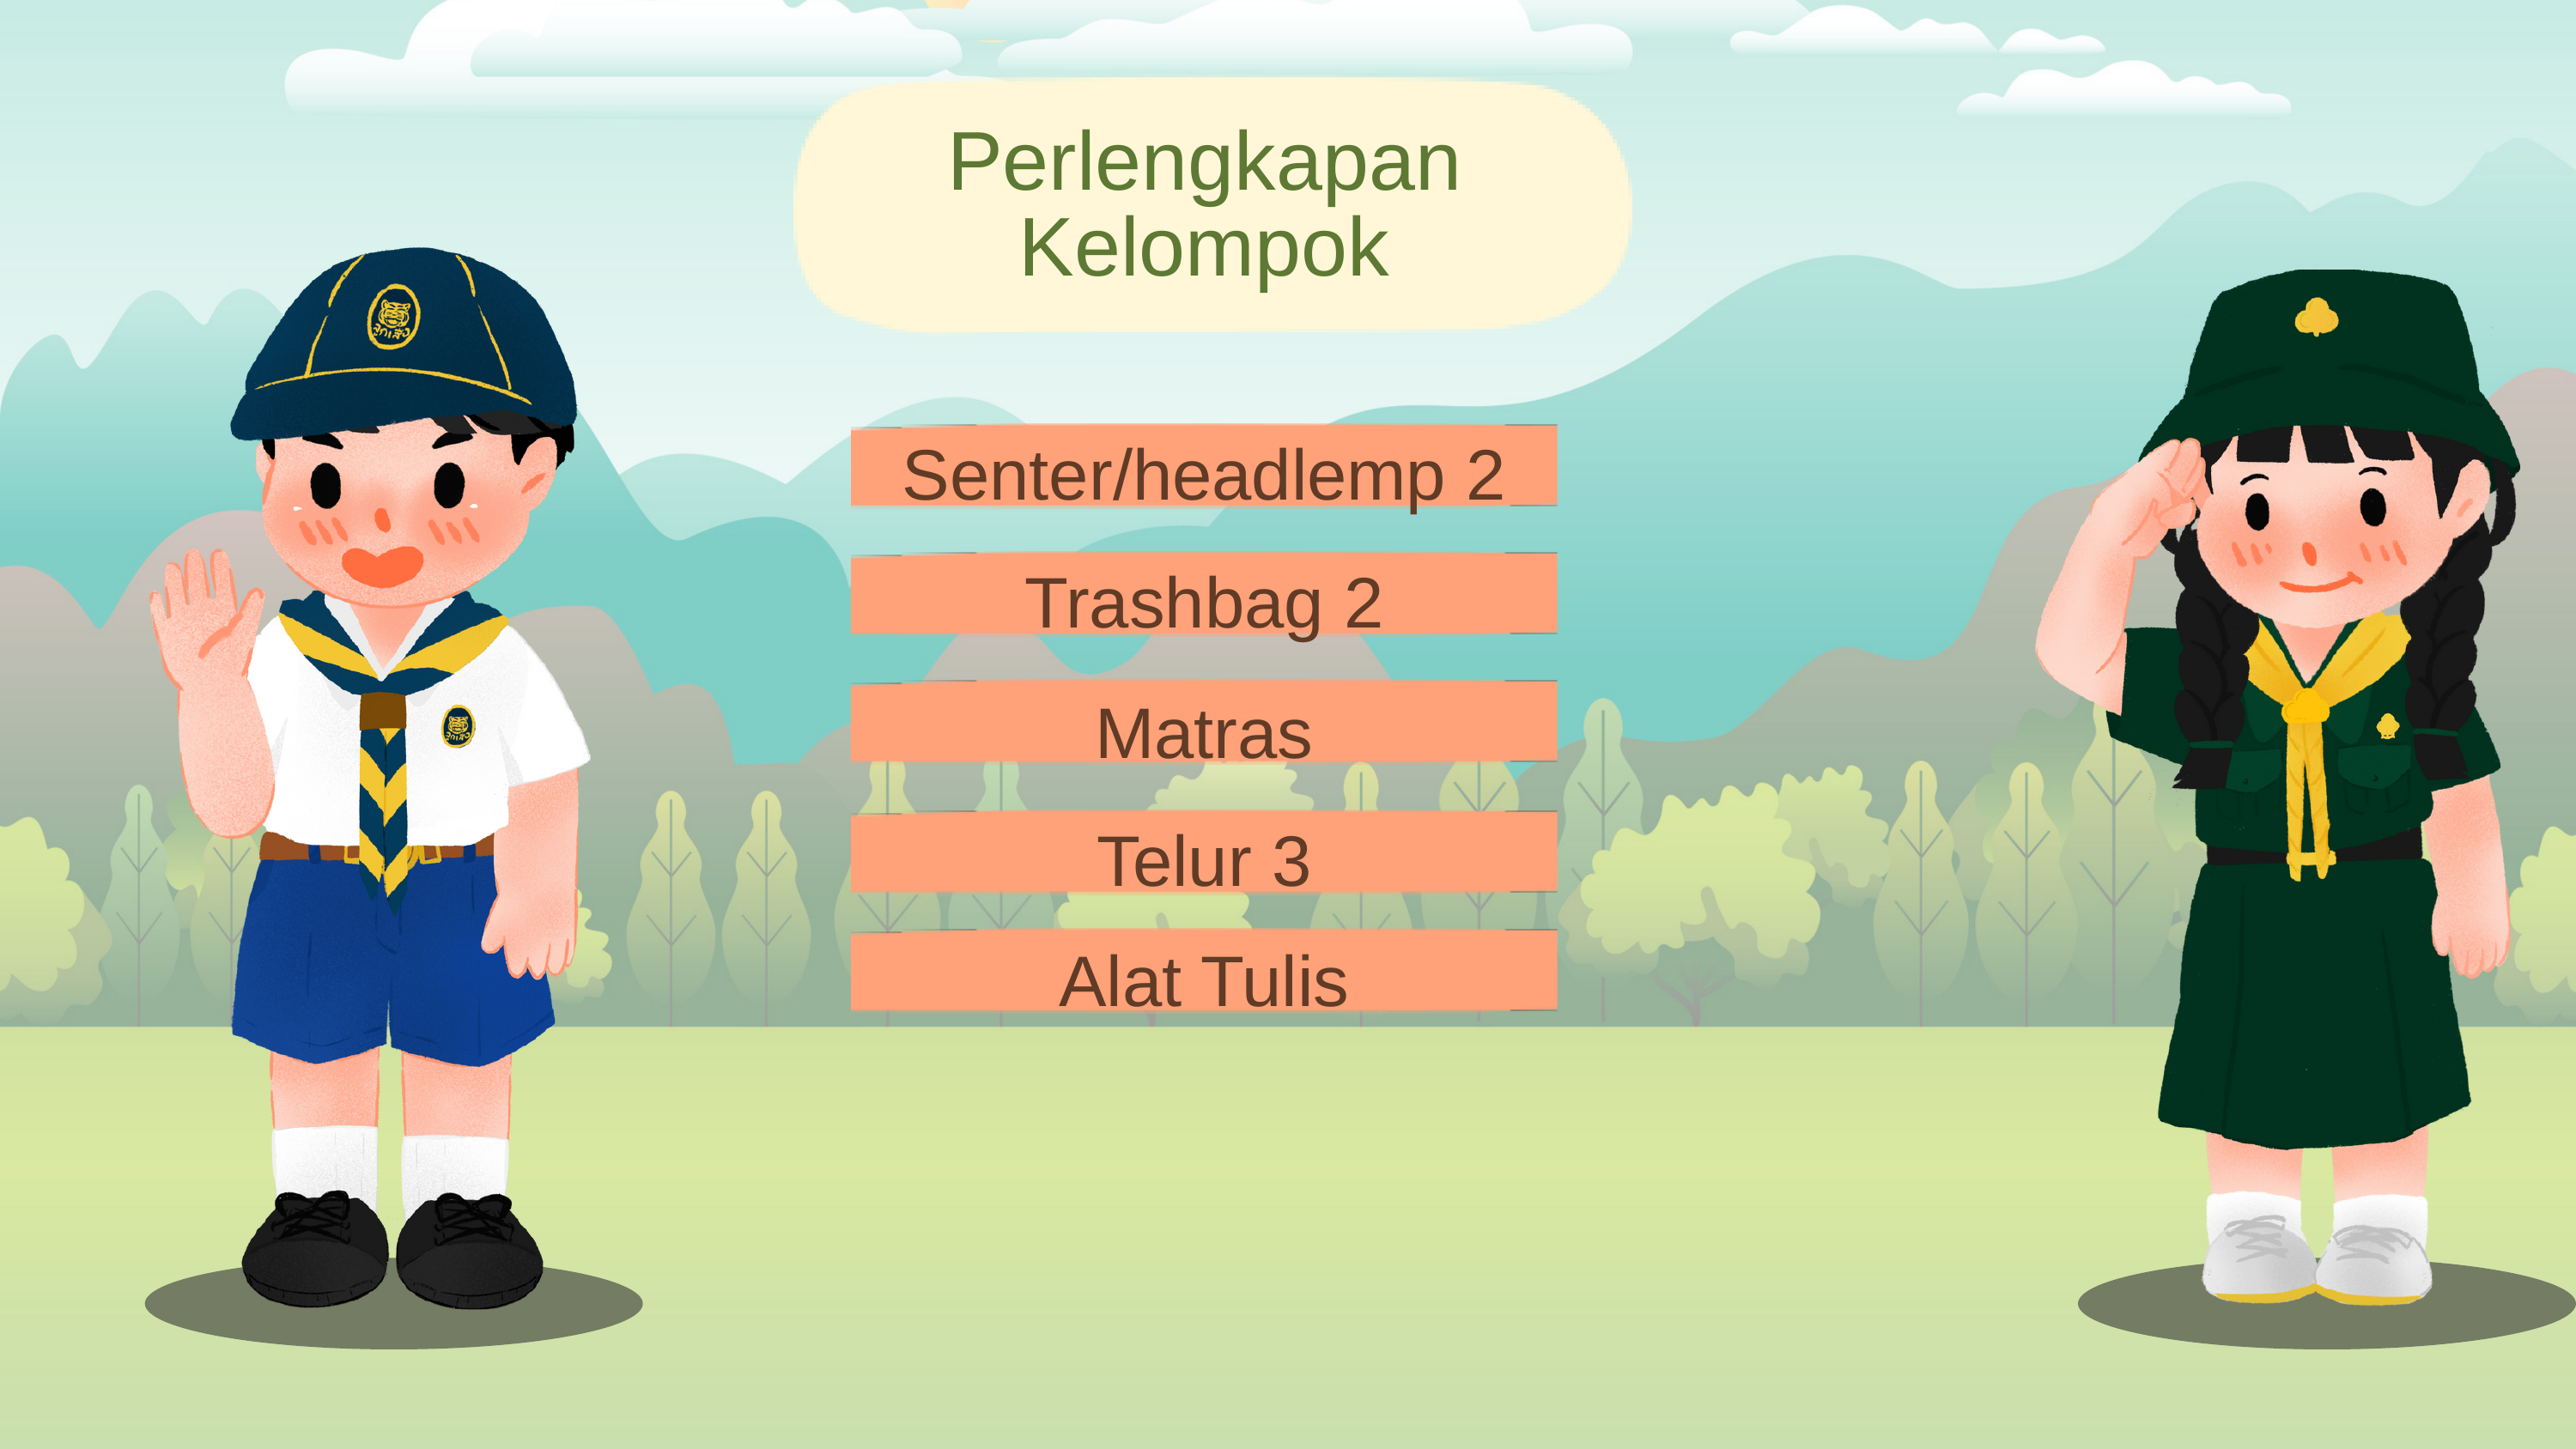

Perlengkapan Kelompok

Senter/headlemp 2

Trashbag 2

Matras

Telur 3

Alat Tulis